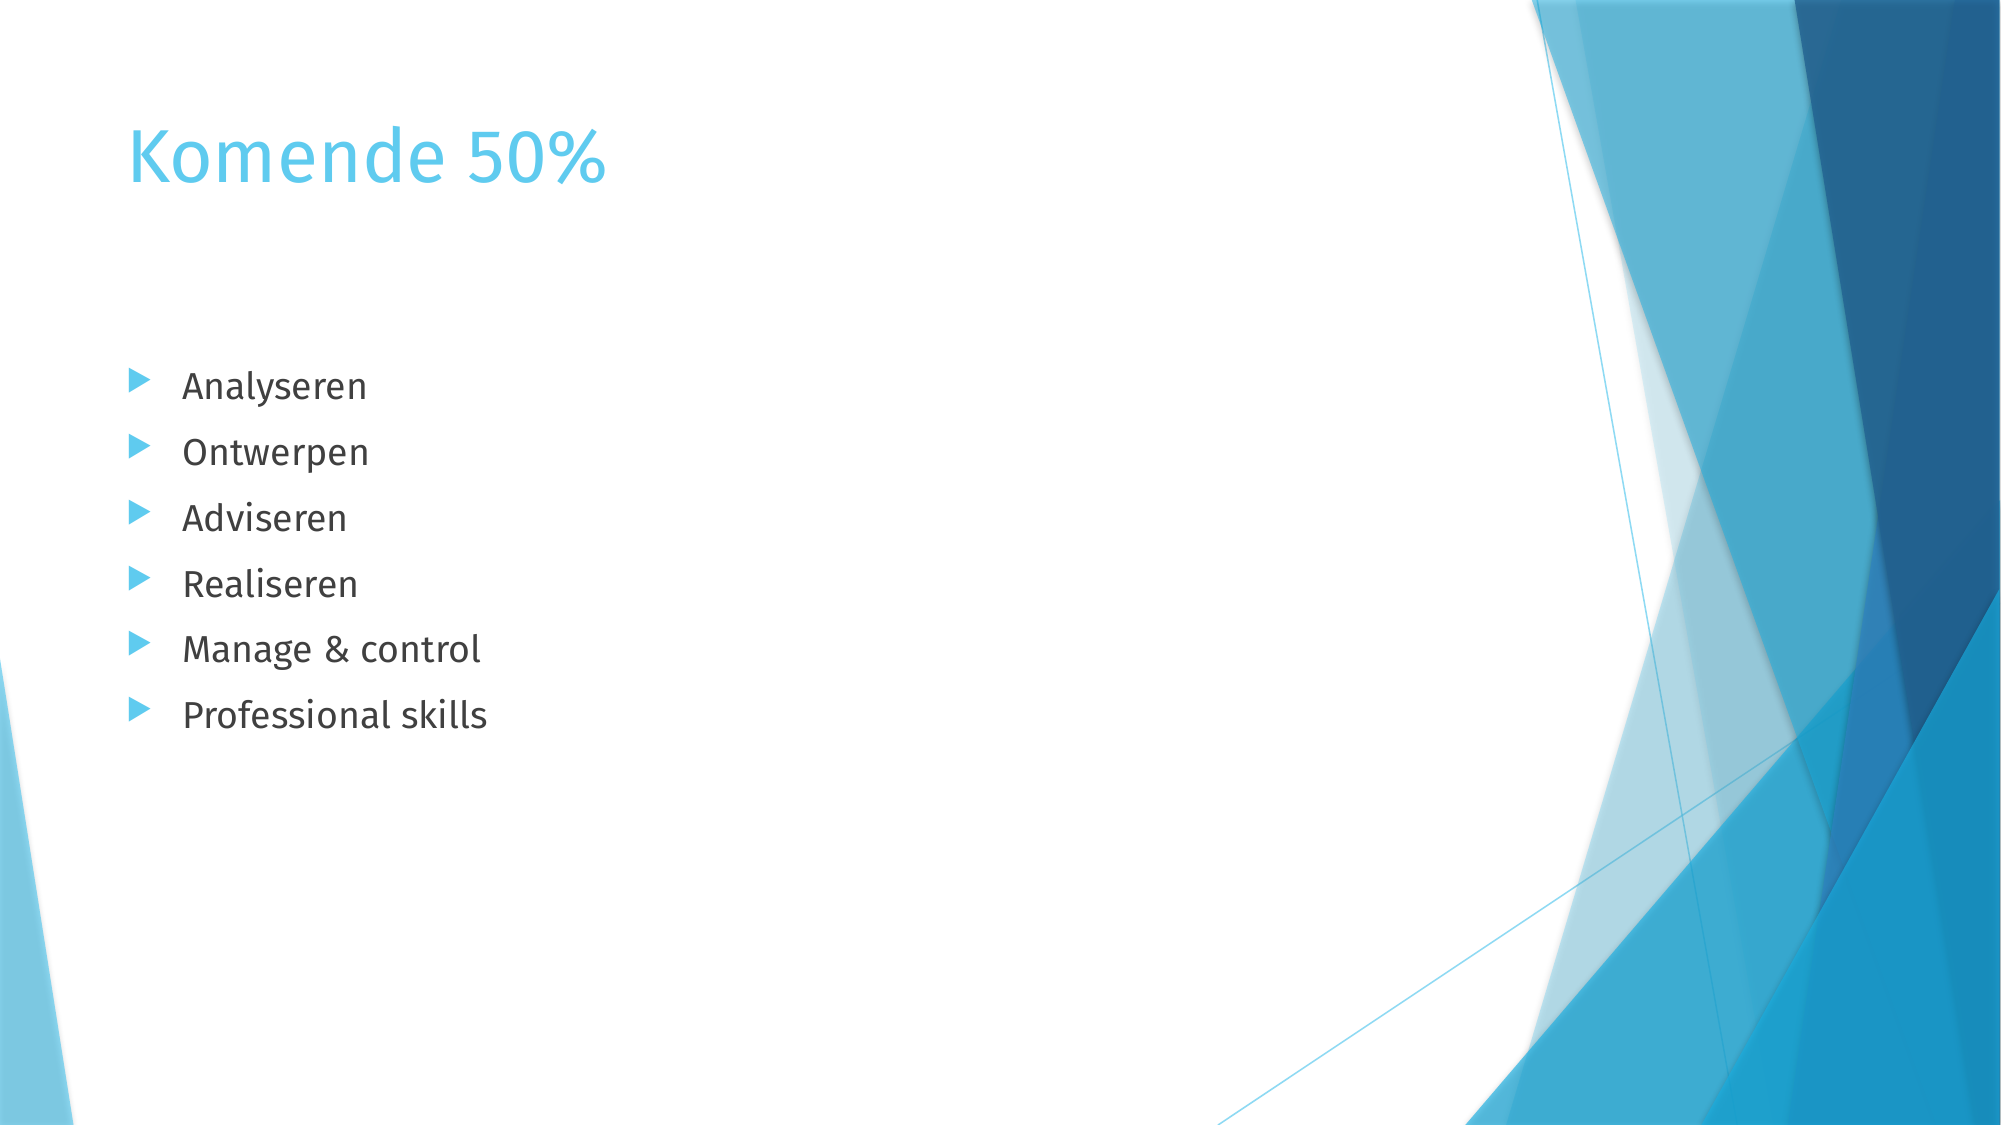

# Komende 50%
Analyseren
Ontwerpen
Adviseren
Realiseren
Manage & control
Professional skills